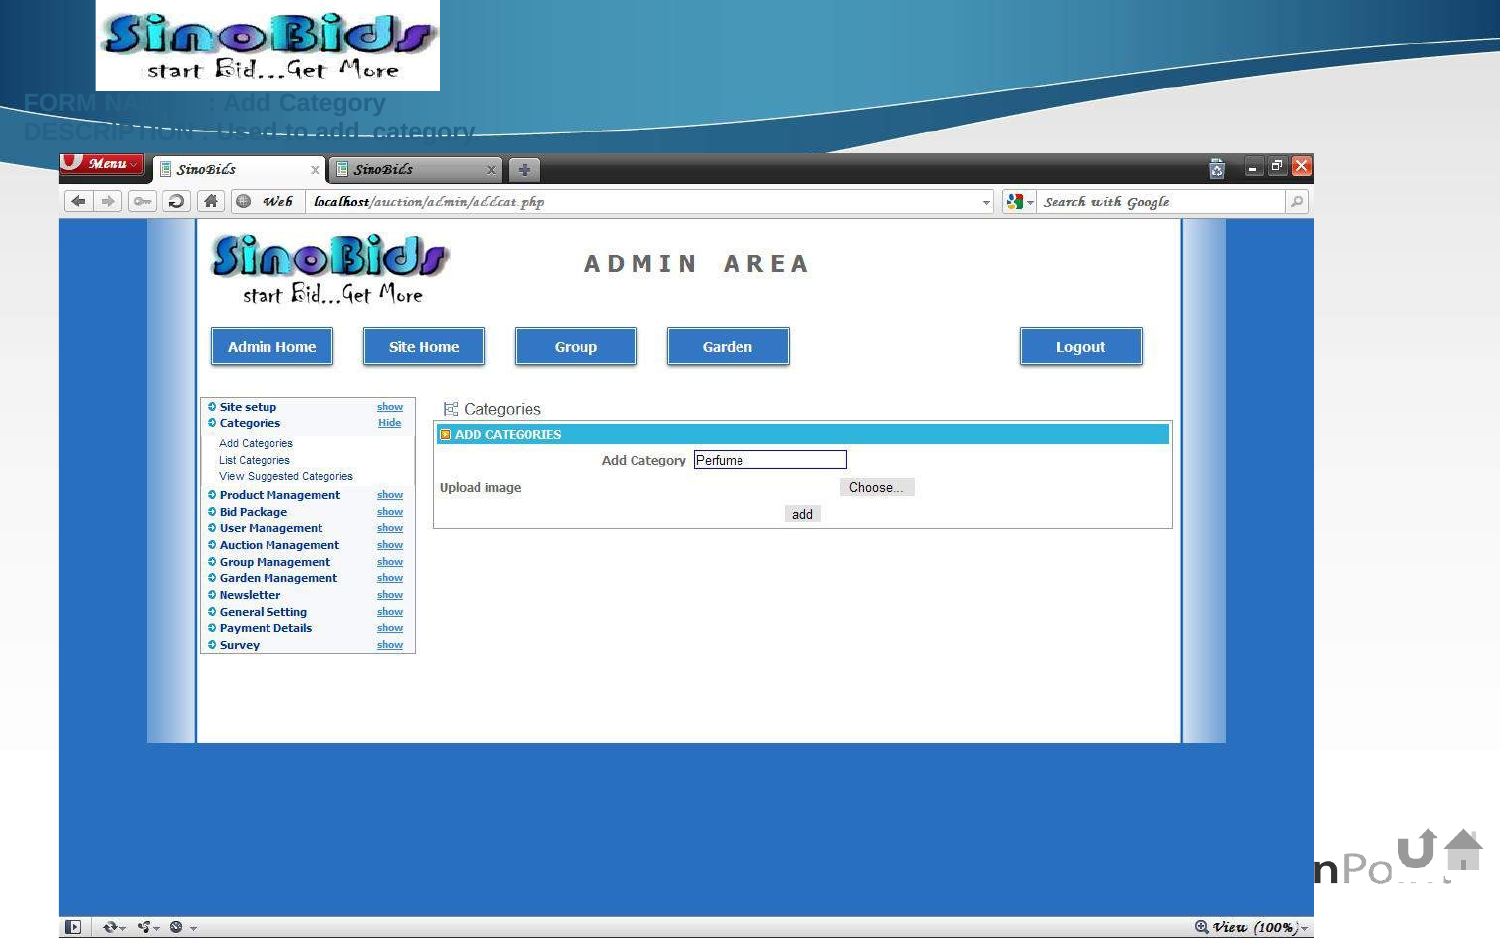

FORM NAME	: Add Category
DESCRIPTION : Used to add category.